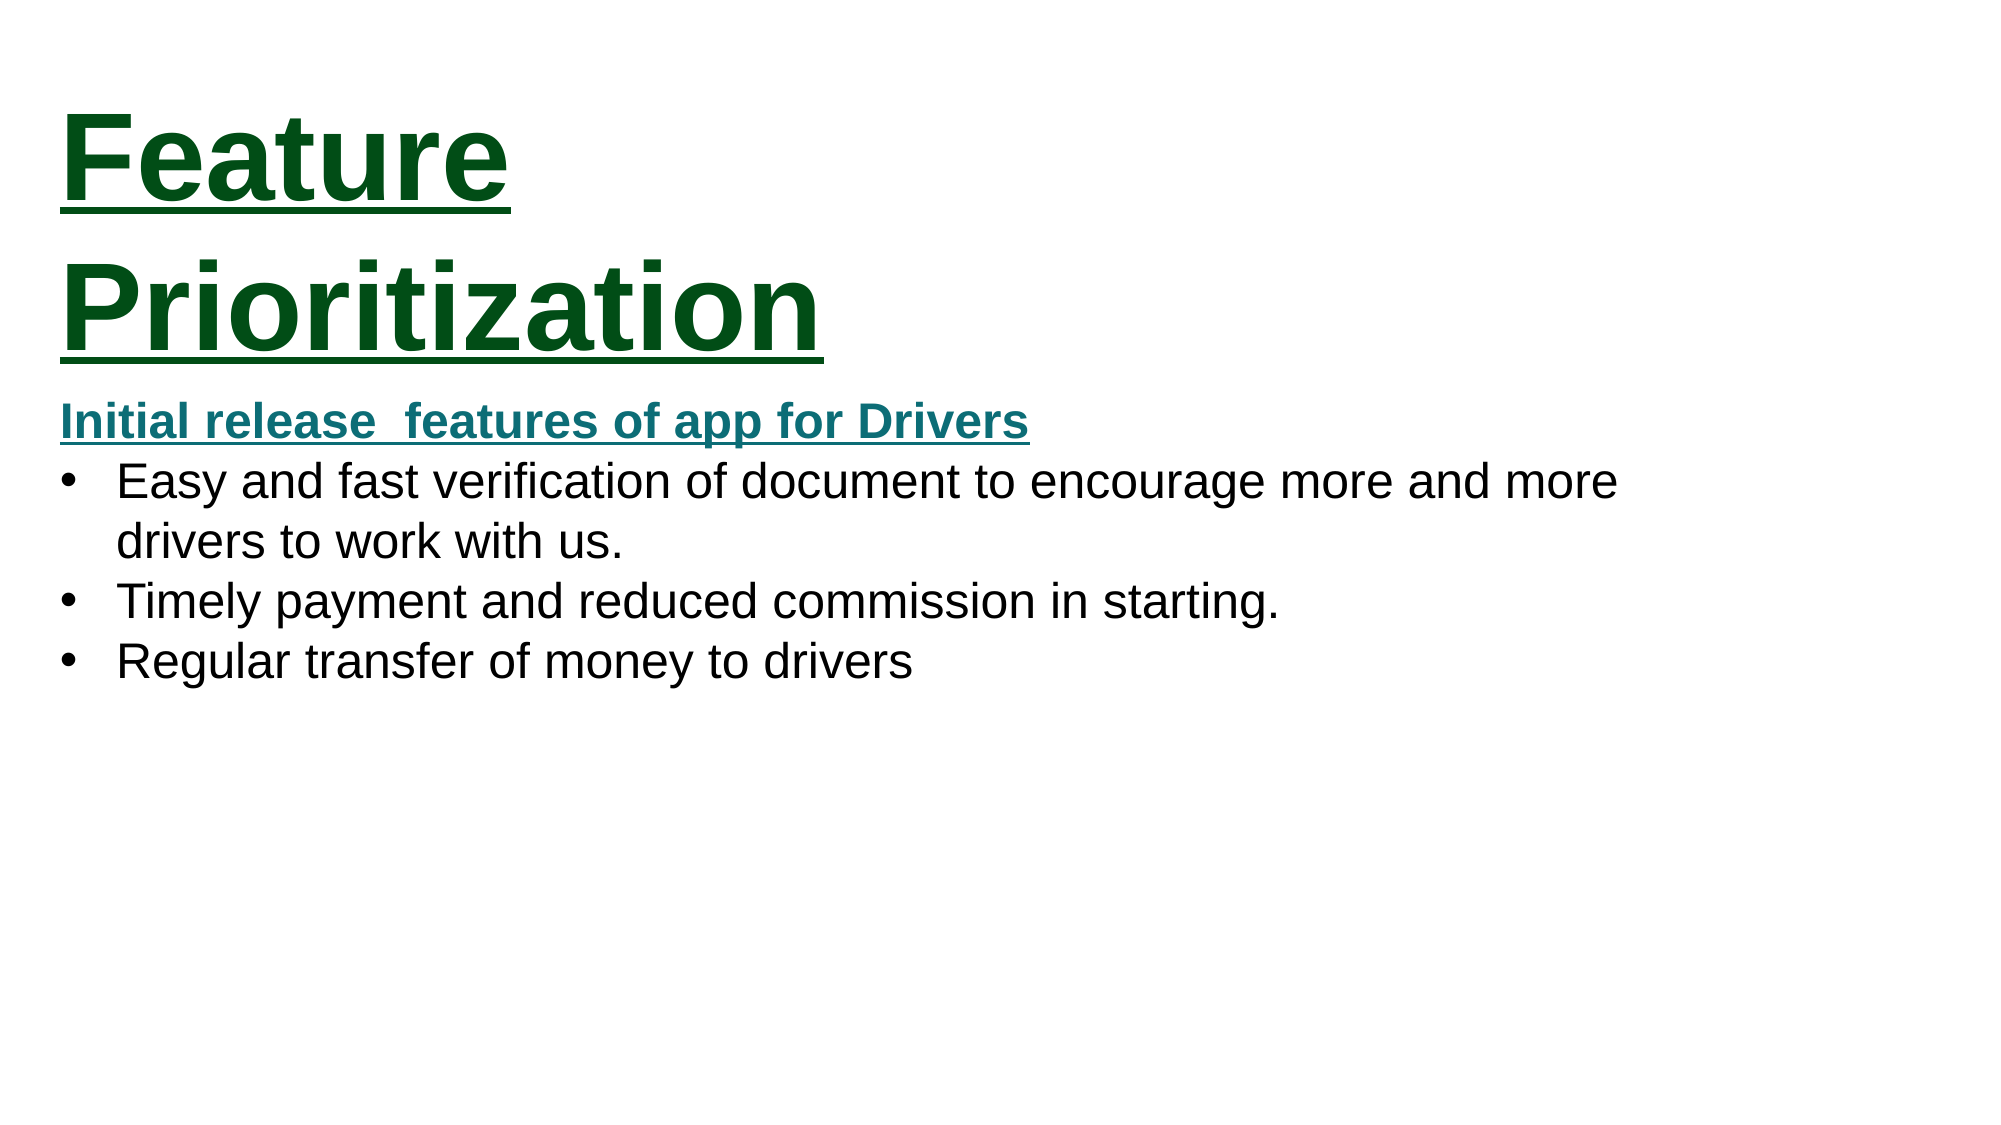

Feature Prioritization
Initial release  features of app for Drivers
Easy and fast verification of document to encourage more and more drivers to work with us.
Timely payment and reduced commission in starting.
Regular transfer of money to drivers